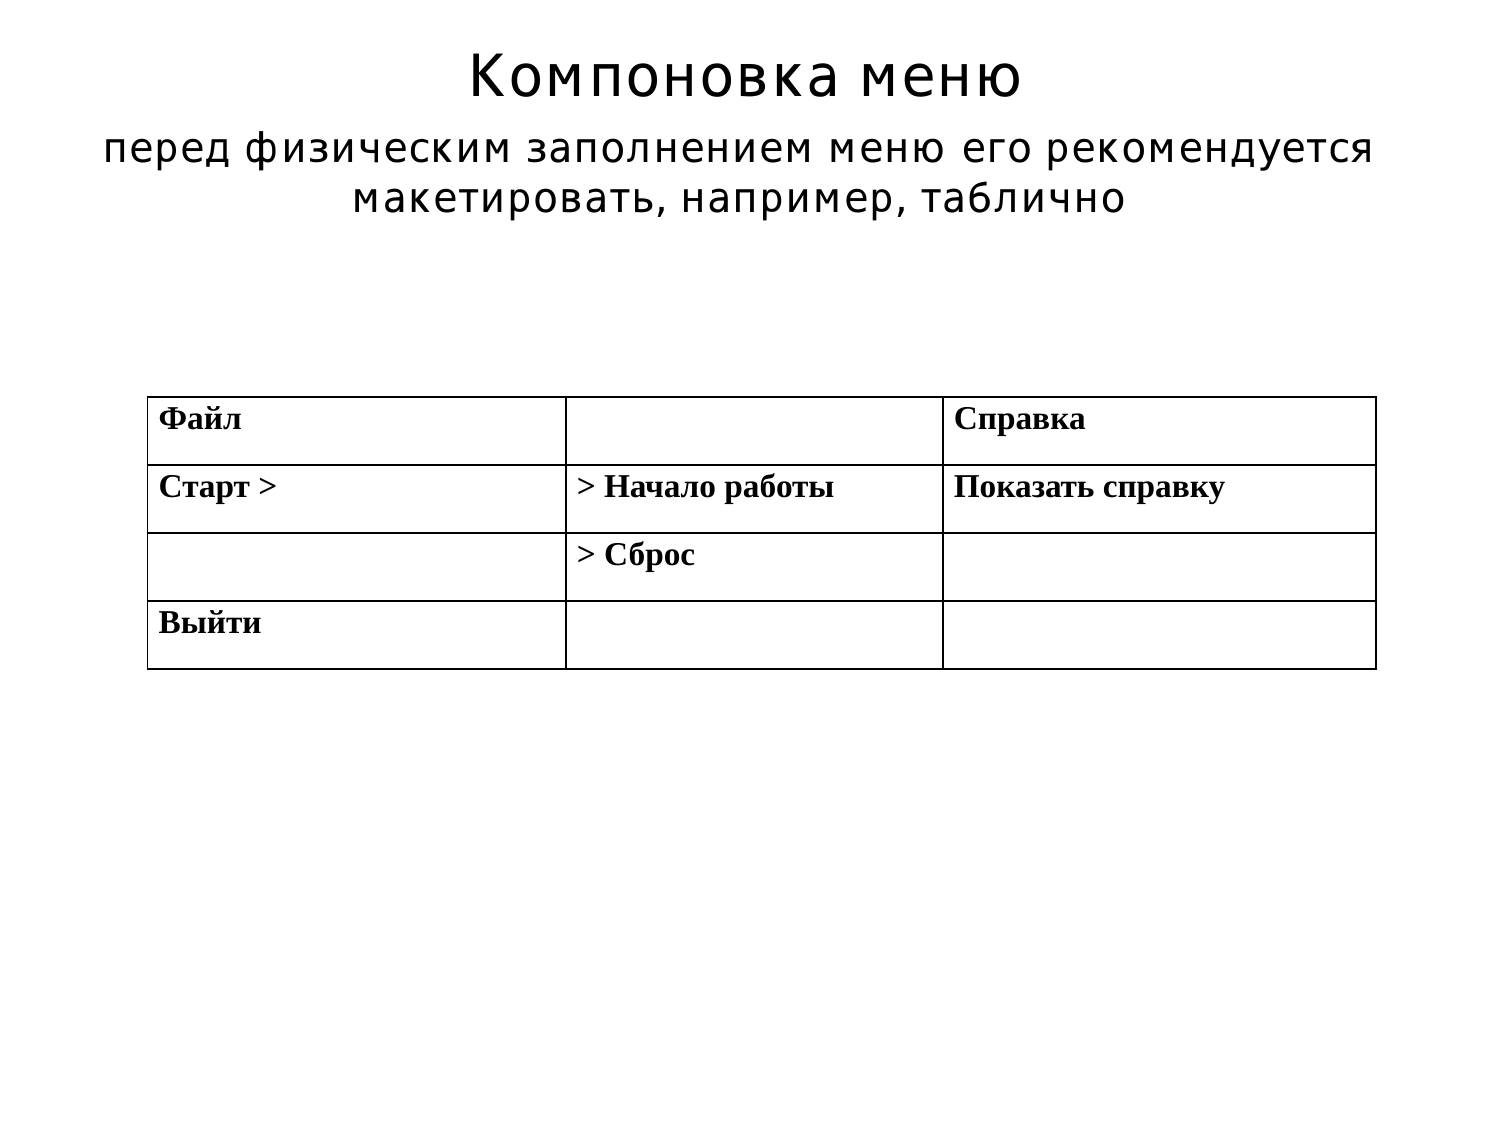

Компоновка меню
перед физическим заполнением меню его рекомендуется макетировать, например, таблично
| Файл |  | Справка |
| --- | --- | --- |
| Старт > | > Начало работы | Показать справку |
|  | > Сброс |  |
| Выйти |  |  |